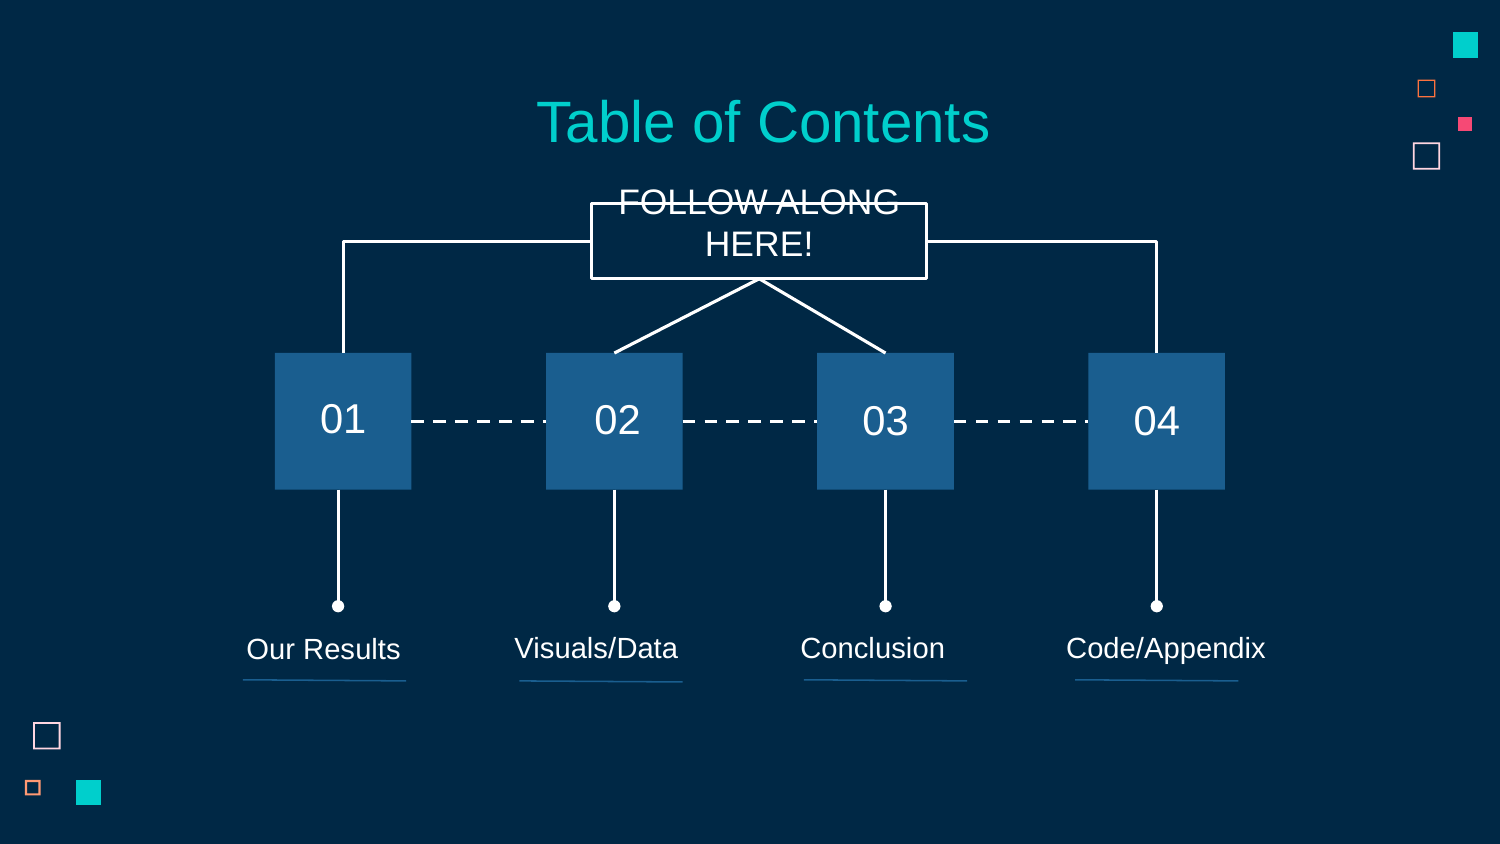

# Table of Contents
FOLLOW ALONG HERE!

01
Our Results
02
Visuals/Data
04
03
Conclusion
Code/Appendix